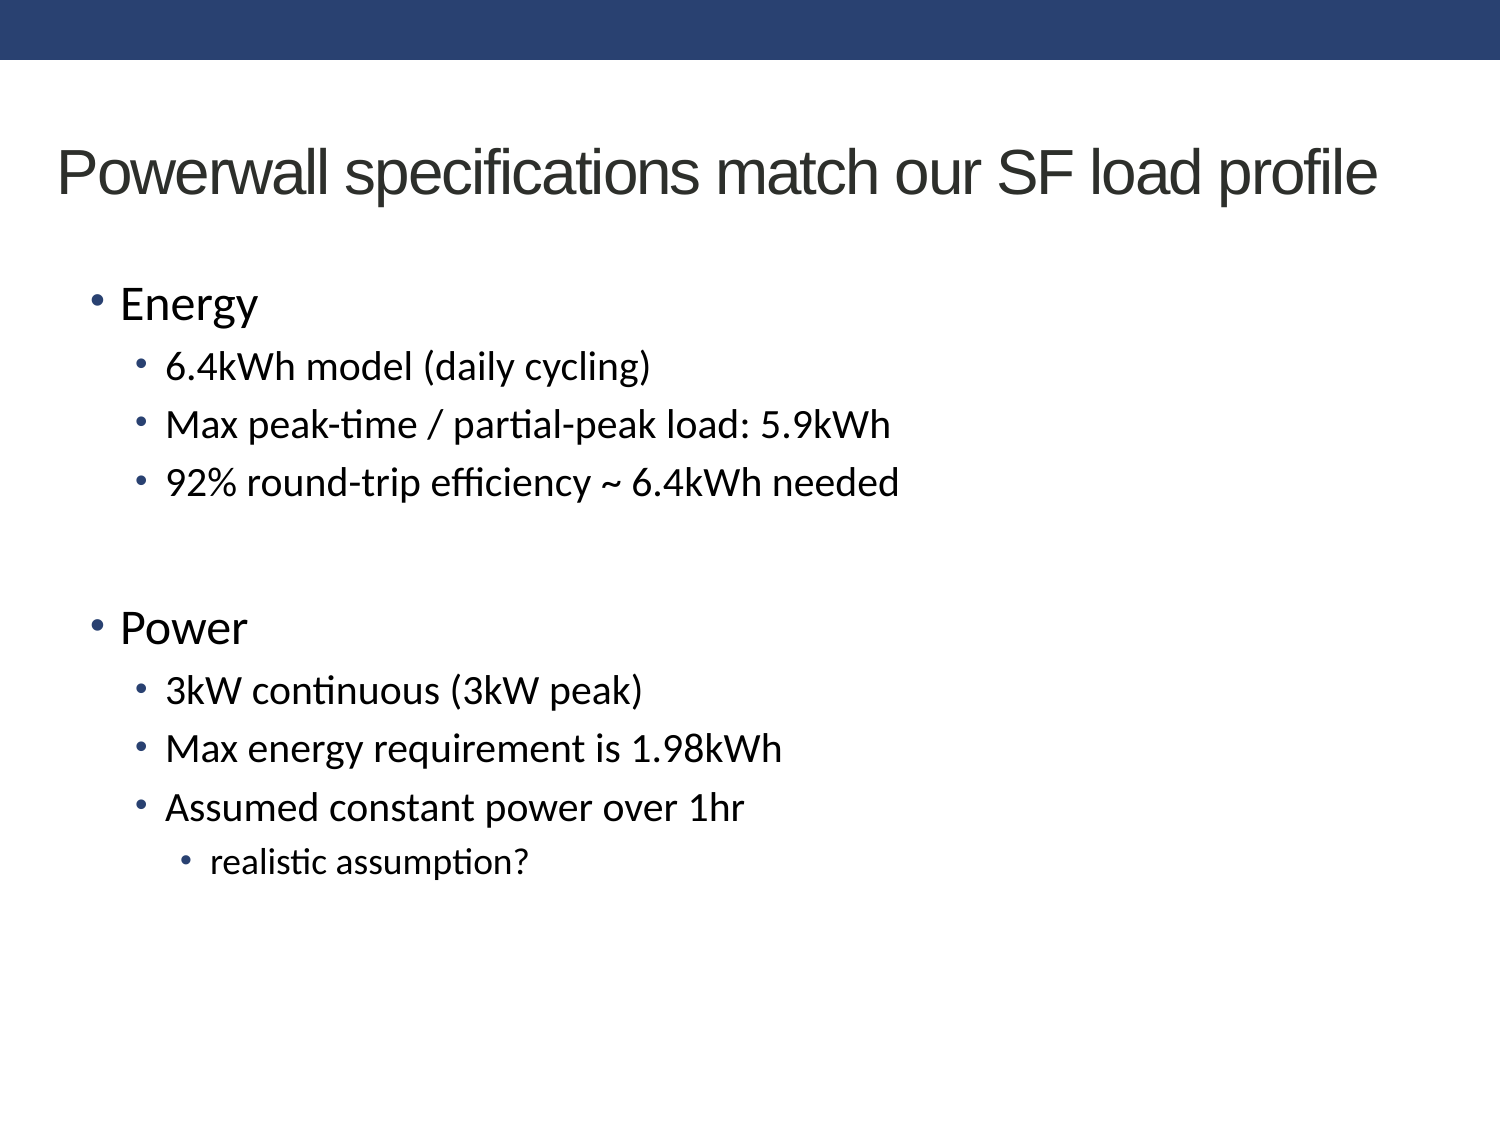

# Powerwall specifications match our SF load profile
Energy
6.4kWh model (daily cycling)
Max peak-time / partial-peak load: 5.9kWh
92% round-trip efficiency ~ 6.4kWh needed

Power
3kW continuous (3kW peak)
Max energy requirement is 1.98kWh
Assumed constant power over 1hr
realistic assumption?